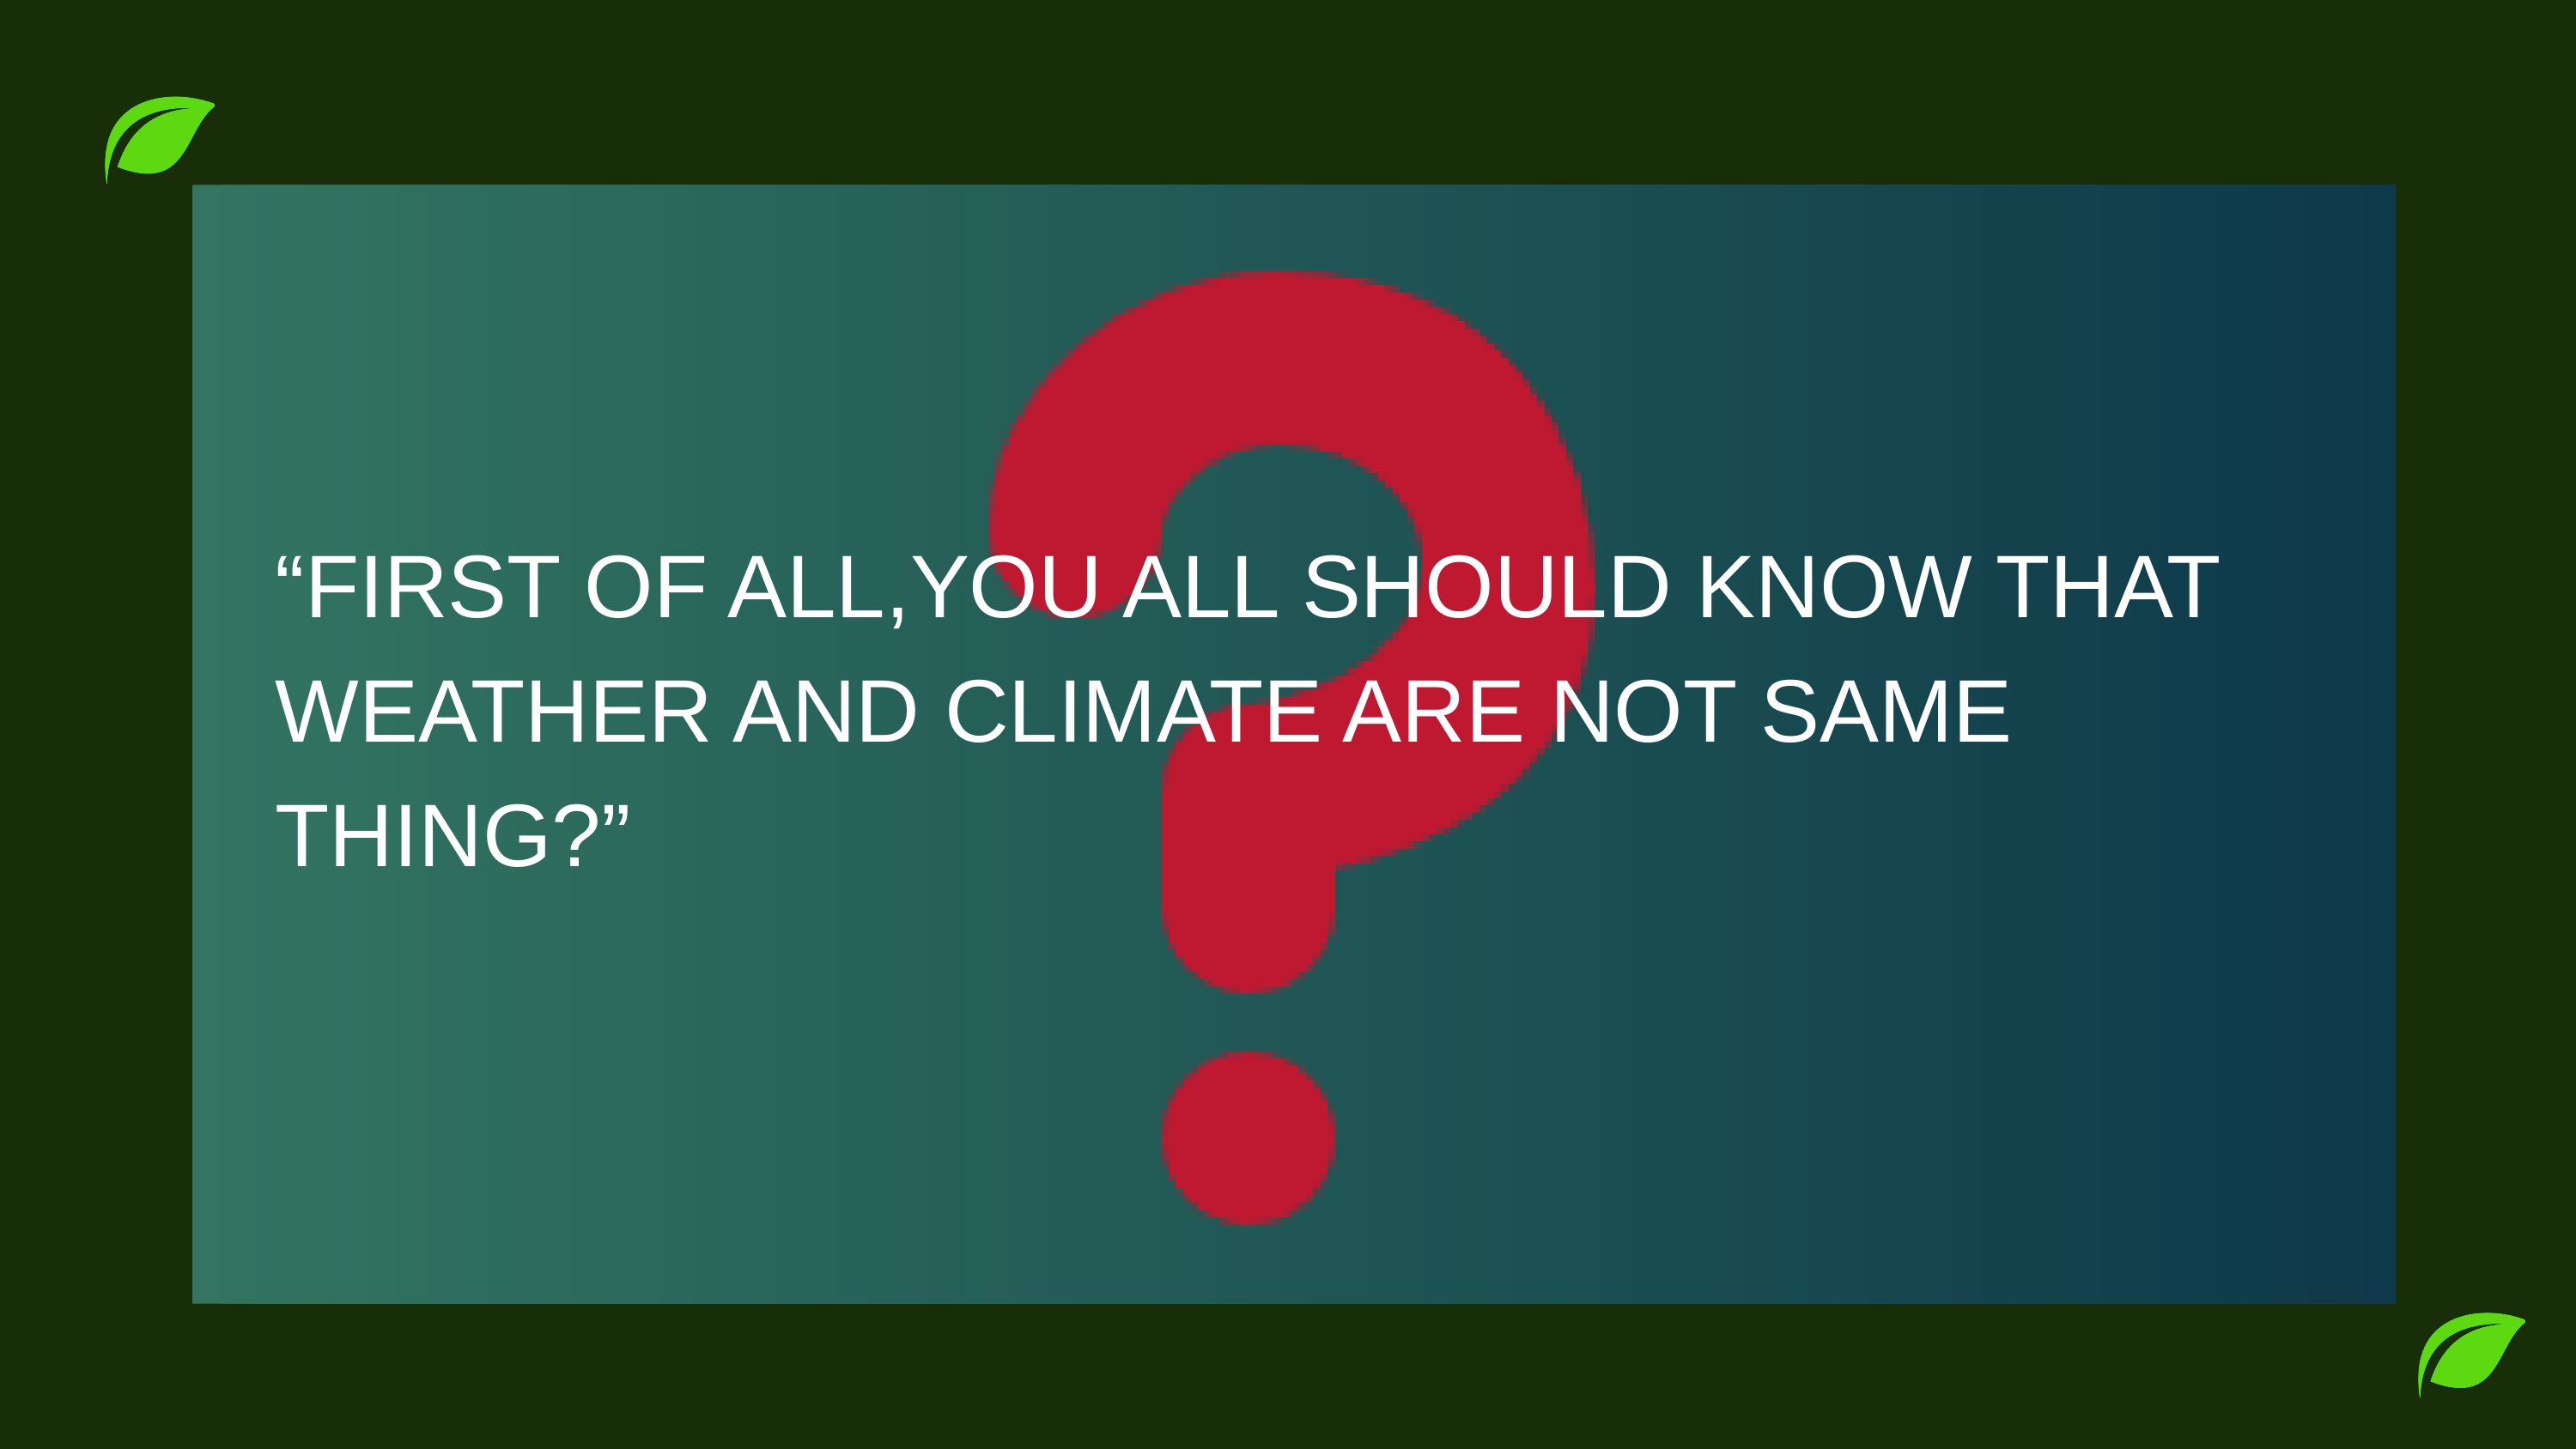

“FIRST OF ALL,YOU ALL SHOULD KNOW THAT WEATHER AND CLIMATE ARE NOT SAME THING?”